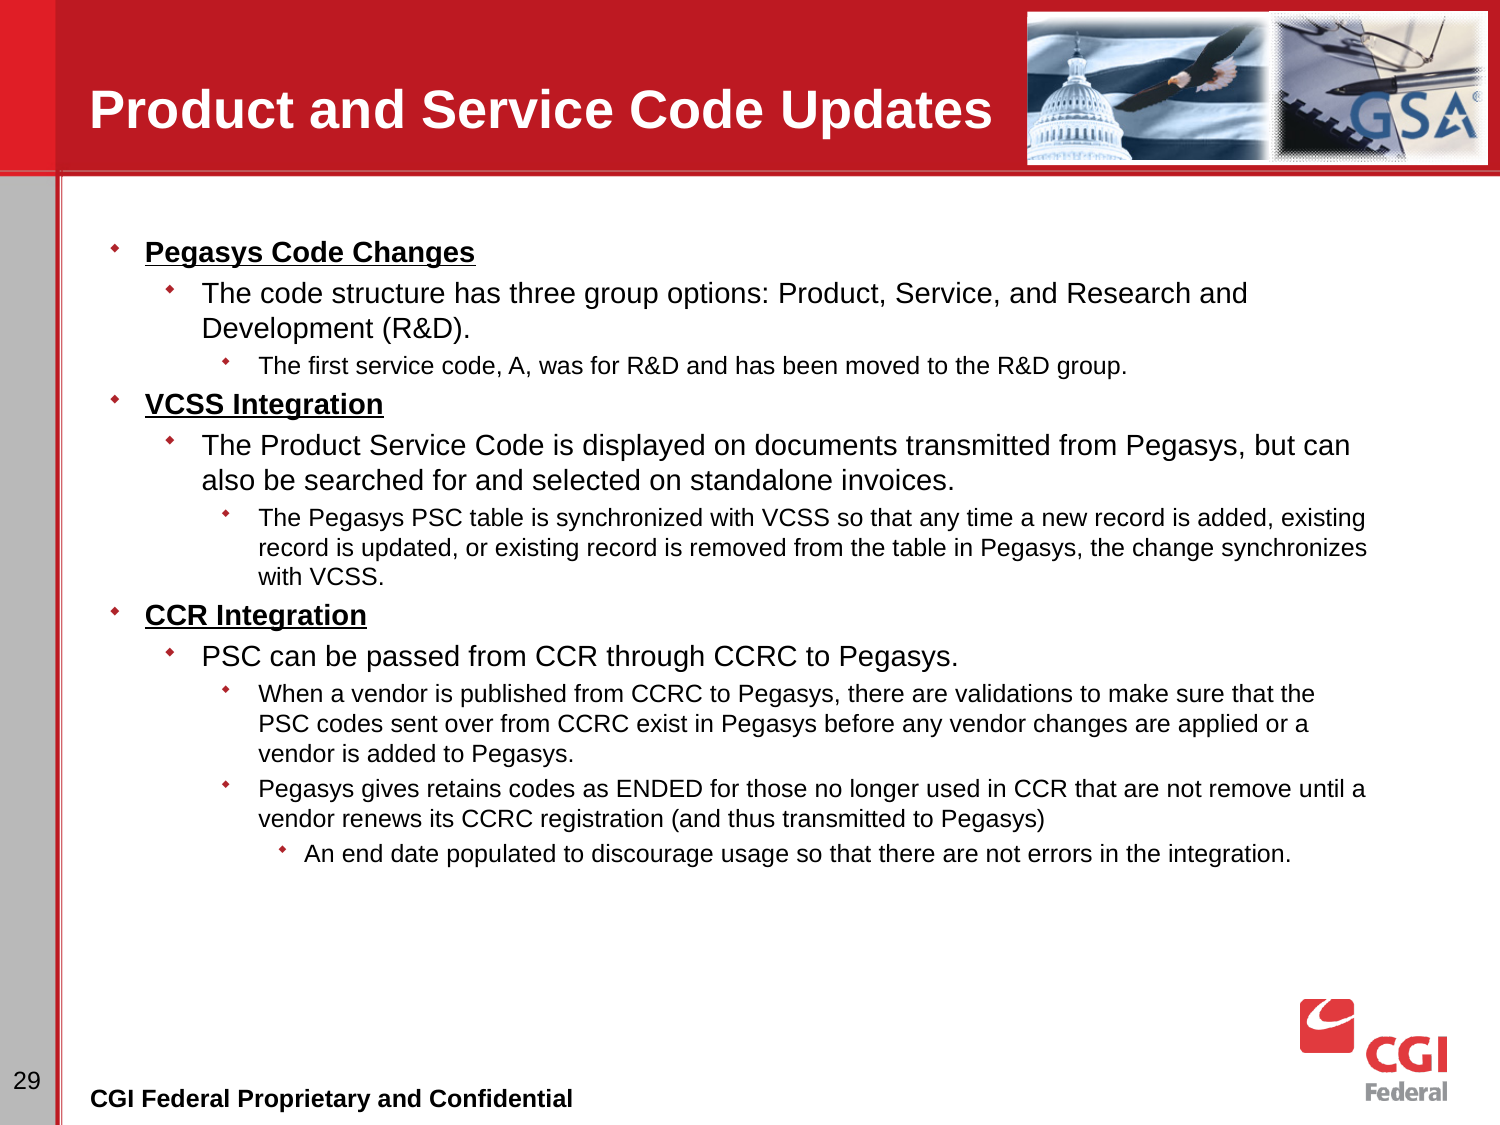

# Product and Service Code Updates
Pegasys Code Changes
The code structure has three group options: Product, Service, and Research and Development (R&D).
The first service code, A, was for R&D and has been moved to the R&D group.
VCSS Integration
The Product Service Code is displayed on documents transmitted from Pegasys, but can also be searched for and selected on standalone invoices.
The Pegasys PSC table is synchronized with VCSS so that any time a new record is added, existing record is updated, or existing record is removed from the table in Pegasys, the change synchronizes with VCSS.
CCR Integration
PSC can be passed from CCR through CCRC to Pegasys.
When a vendor is published from CCRC to Pegasys, there are validations to make sure that the PSC codes sent over from CCRC exist in Pegasys before any vendor changes are applied or a vendor is added to Pegasys.
Pegasys gives retains codes as ENDED for those no longer used in CCR that are not remove until a vendor renews its CCRC registration (and thus transmitted to Pegasys)
An end date populated to discourage usage so that there are not errors in the integration.

29
CGI Federal Proprietary and Confidential